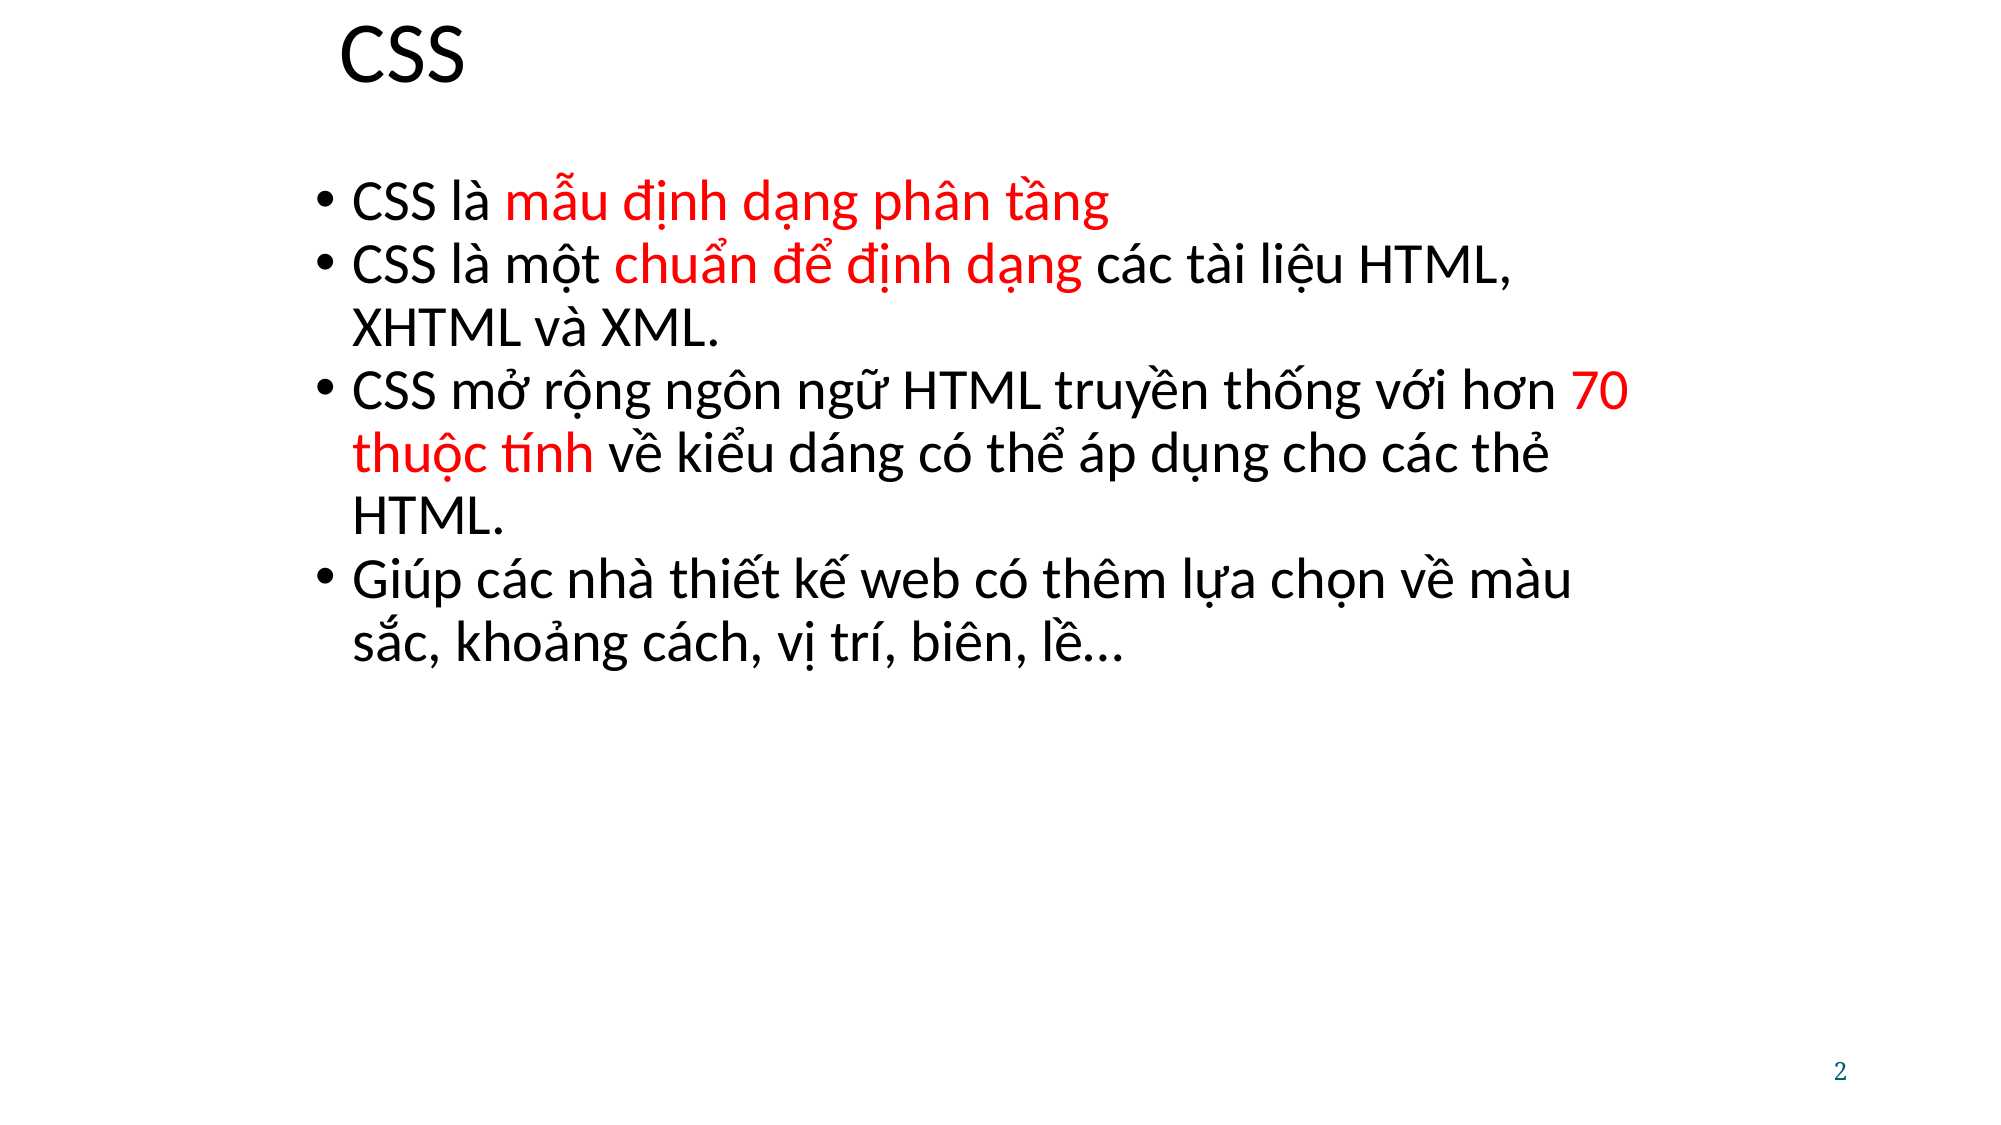

# CSS
CSS là mẫu định dạng phân tầng
CSS là một chuẩn để định dạng các tài liệu HTML, XHTML và XML.
CSS mở rộng ngôn ngữ HTML truyền thống với hơn 70 thuộc tính về kiểu dáng có thể áp dụng cho các thẻ HTML.
Giúp các nhà thiết kế web có thêm lựa chọn về màu sắc, khoảng cách, vị trí, biên, lề…
2